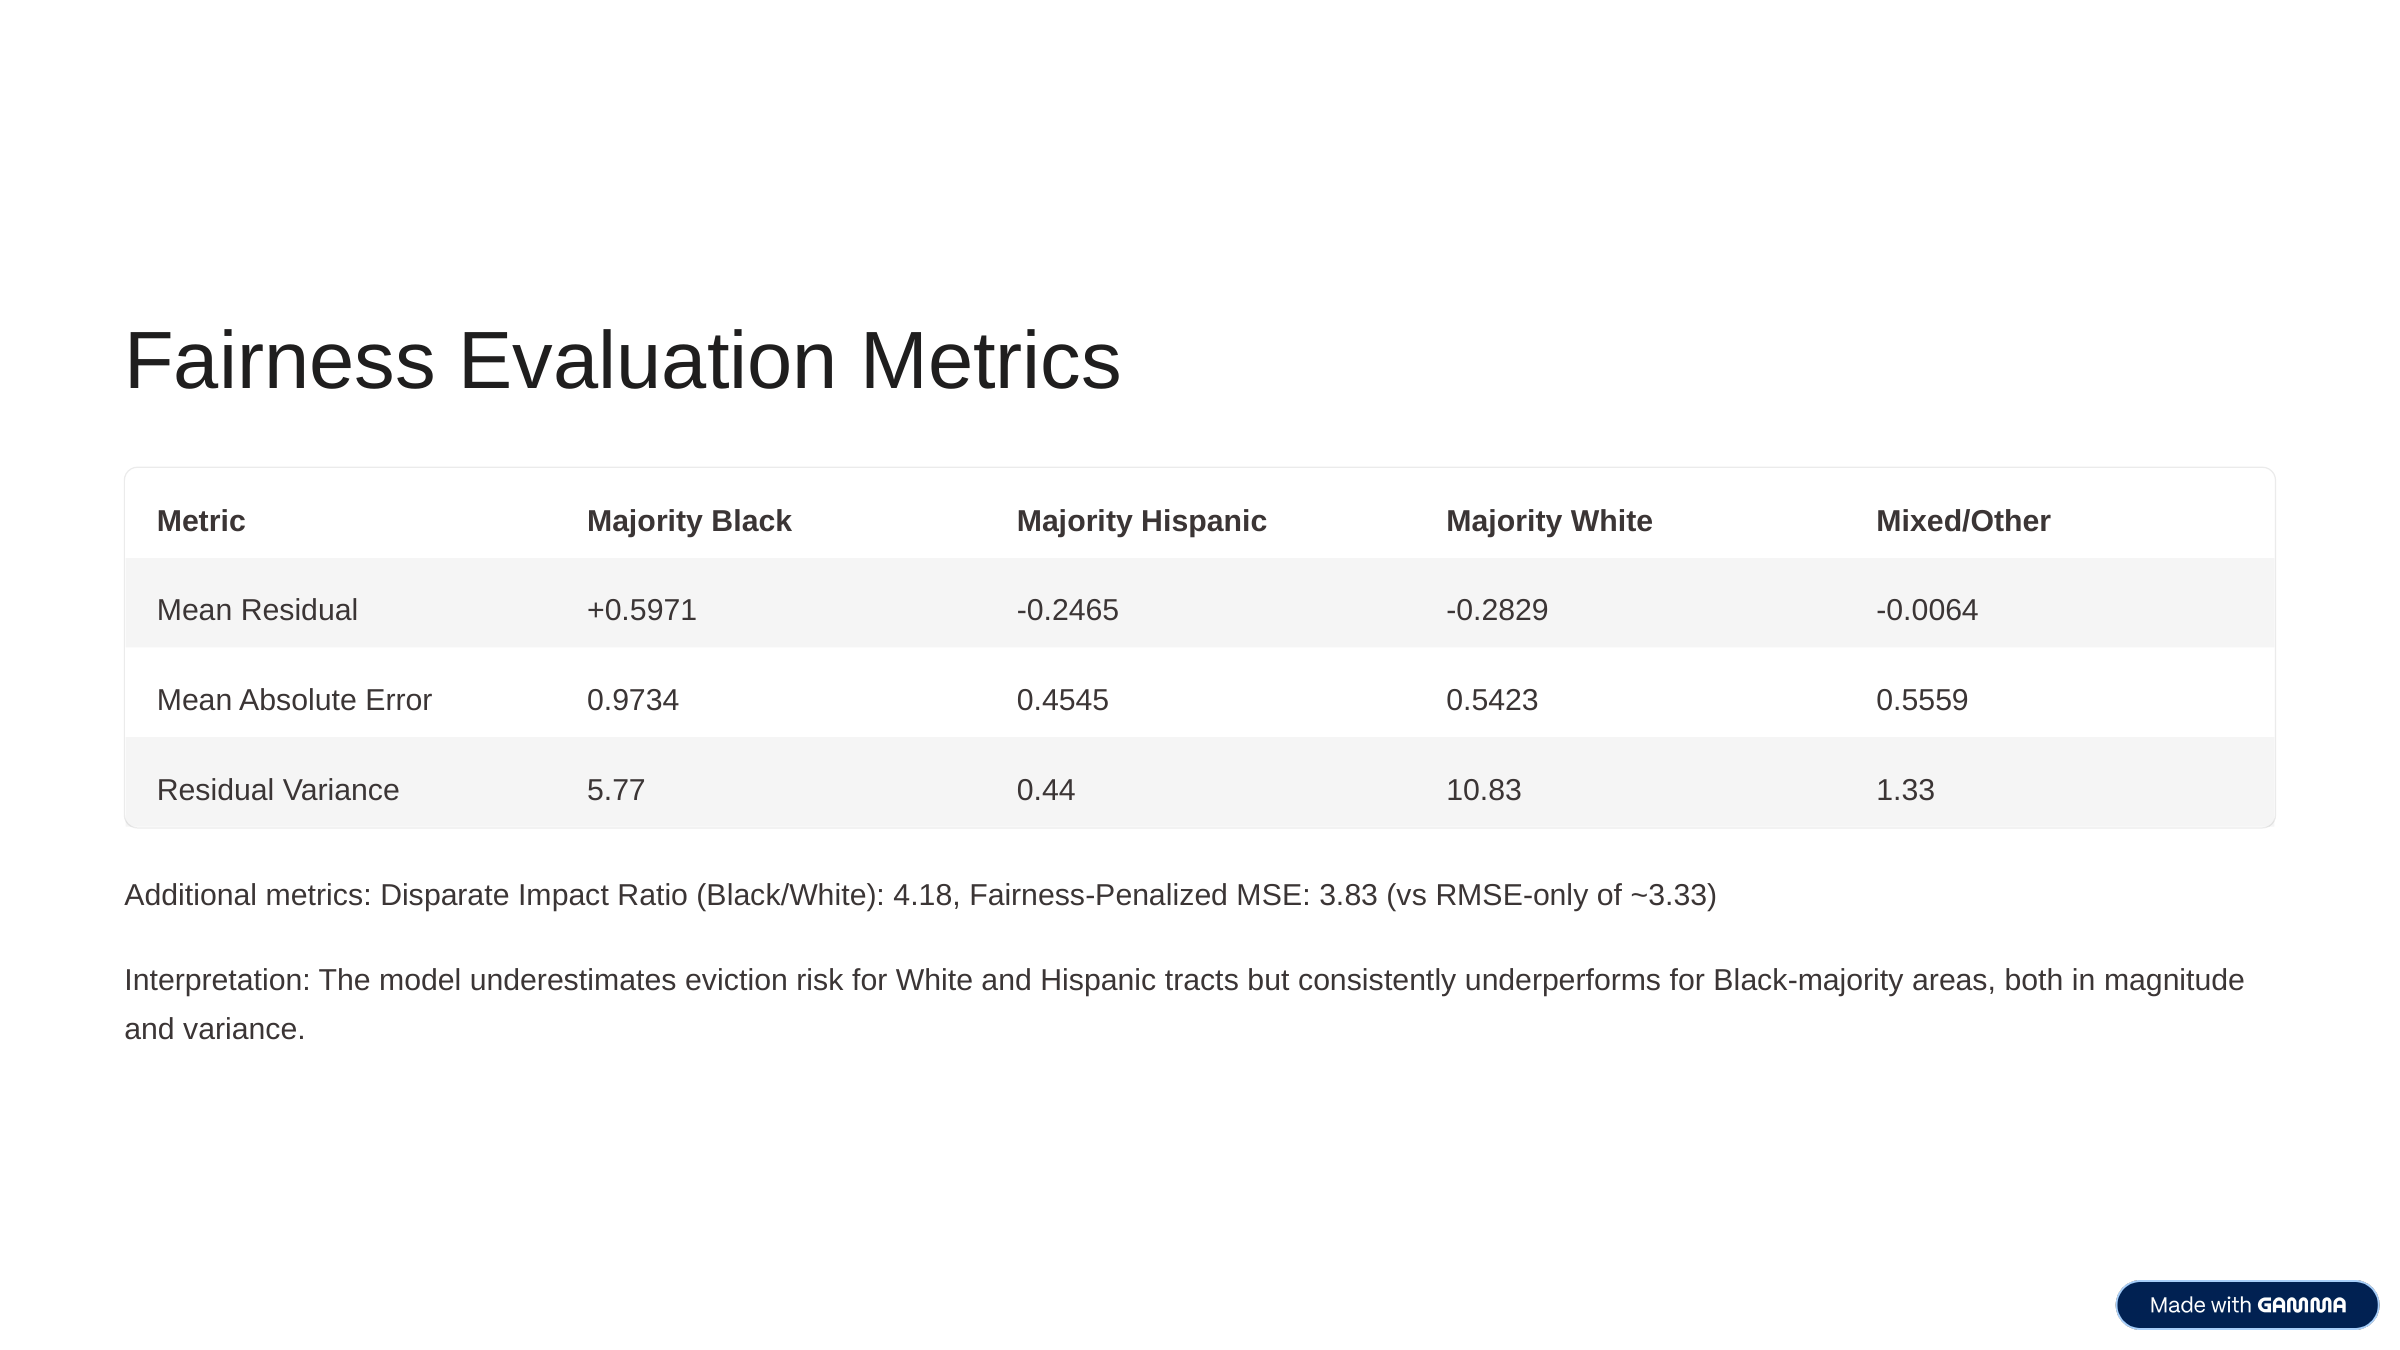

Fairness Evaluation Metrics

Metric
Majority Black
Majority Hispanic
Majority White
Mixed/Other

Mean Residual
+0.5971
-0.2465
-0.2829
-0.0064

Mean Absolute Error
0.9734
0.4545
0.5423
0.5559

Residual Variance
5.77
0.44
10.83
1.33
Additional metrics: Disparate Impact Ratio (Black/White): 4.18, Fairness-Penalized MSE: 3.83 (vs RMSE-only of ~3.33)
Interpretation: The model underestimates eviction risk for White and Hispanic tracts but consistently underperforms for Black-majority areas, both in magnitude and variance.